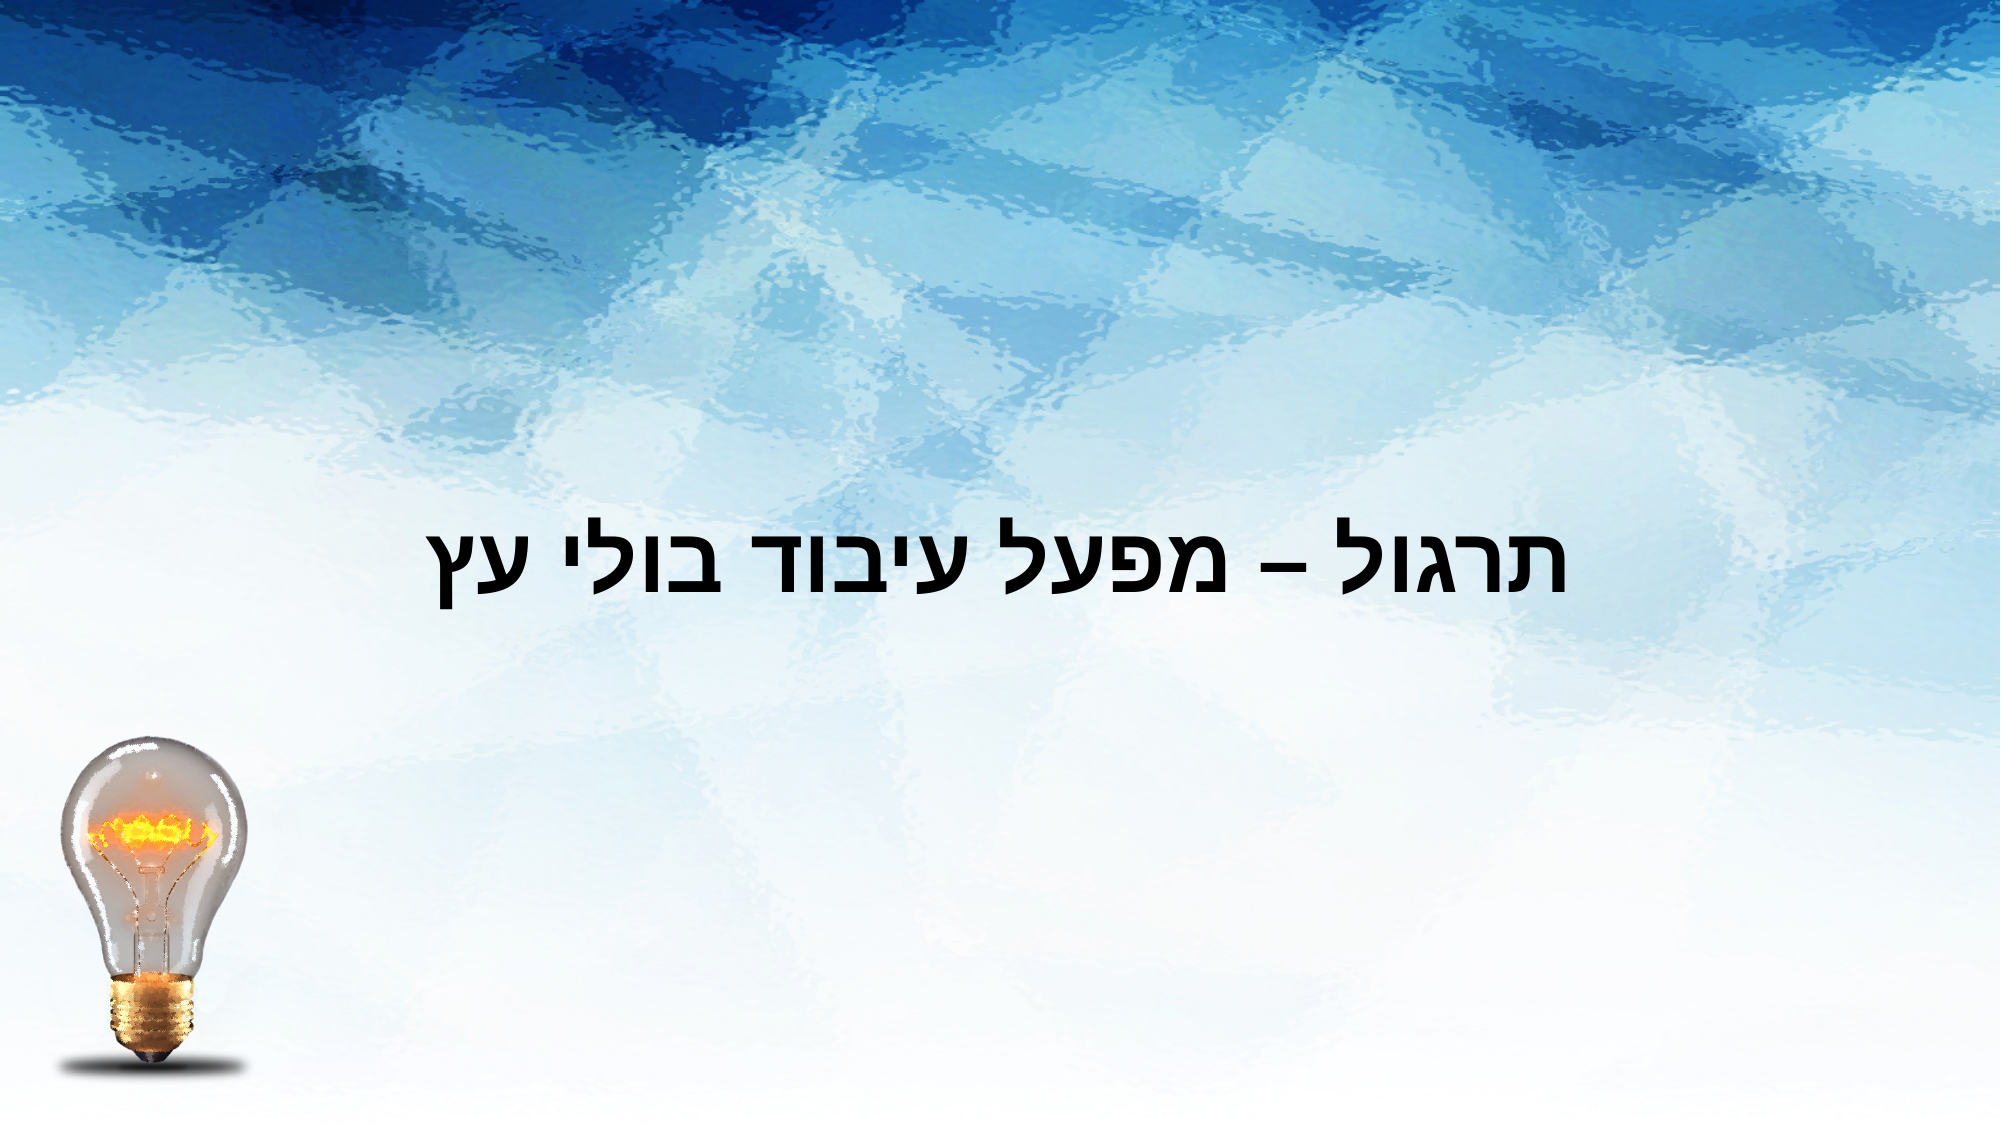

# תרגול – מפעל עיבוד בולי עץ